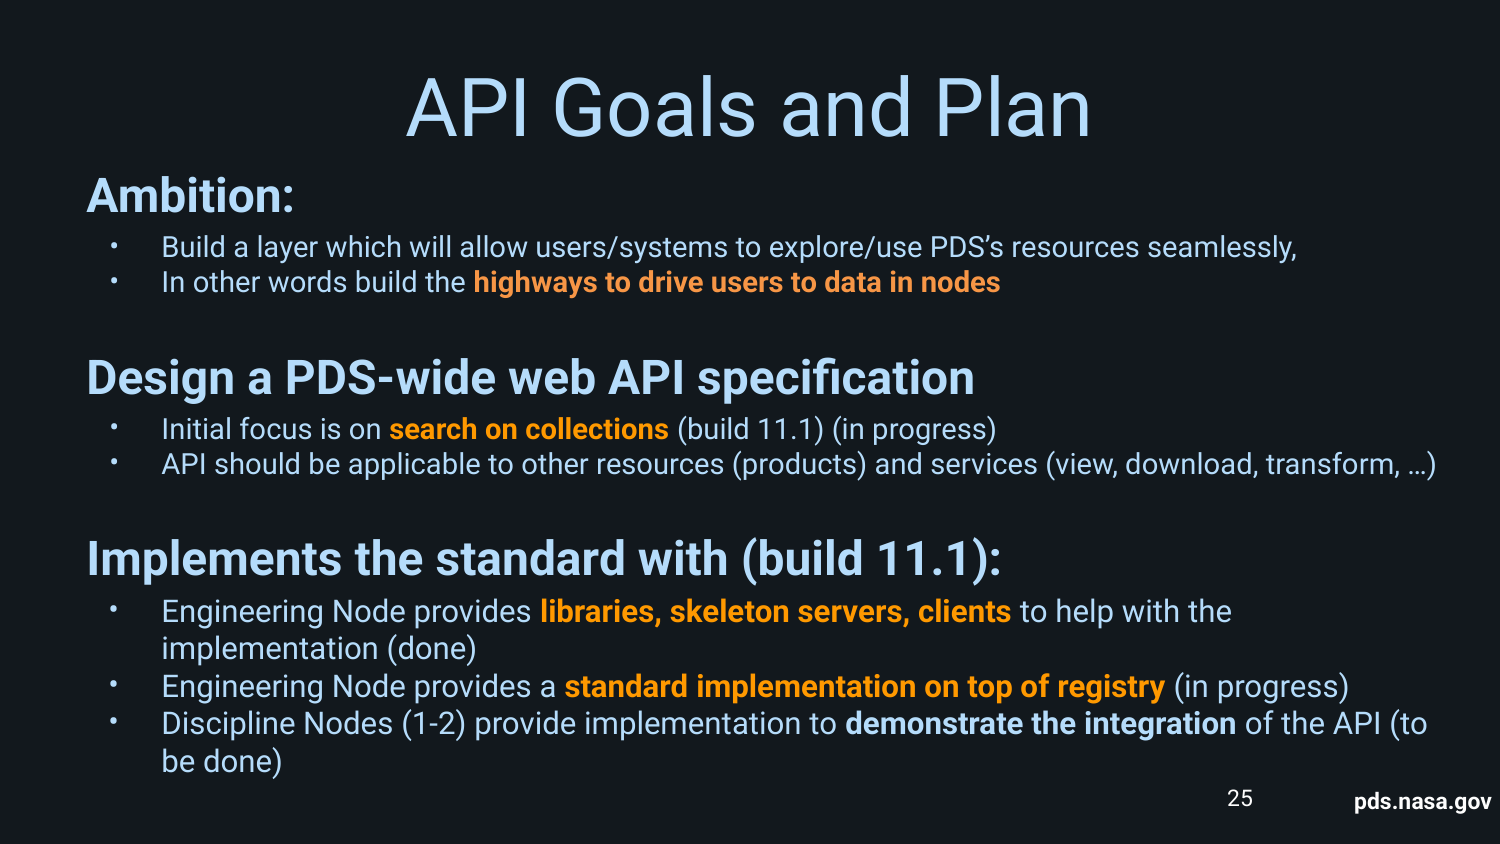

# API Goals and Plan
Ambition:
Build a layer which will allow users/systems to explore/use PDS’s resources seamlessly,
In other words build the highways to drive users to data in nodes

Design a PDS-wide web API specification
Initial focus is on search on collections (build 11.1) (in progress)
API should be applicable to other resources (products) and services (view, download, transform, …)

Implements the standard with (build 11.1):
Engineering Node provides libraries, skeleton servers, clients to help with the implementation (done)
Engineering Node provides a standard implementation on top of registry (in progress)
Discipline Nodes (1-2) provide implementation to demonstrate the integration of the API (to be done)

25